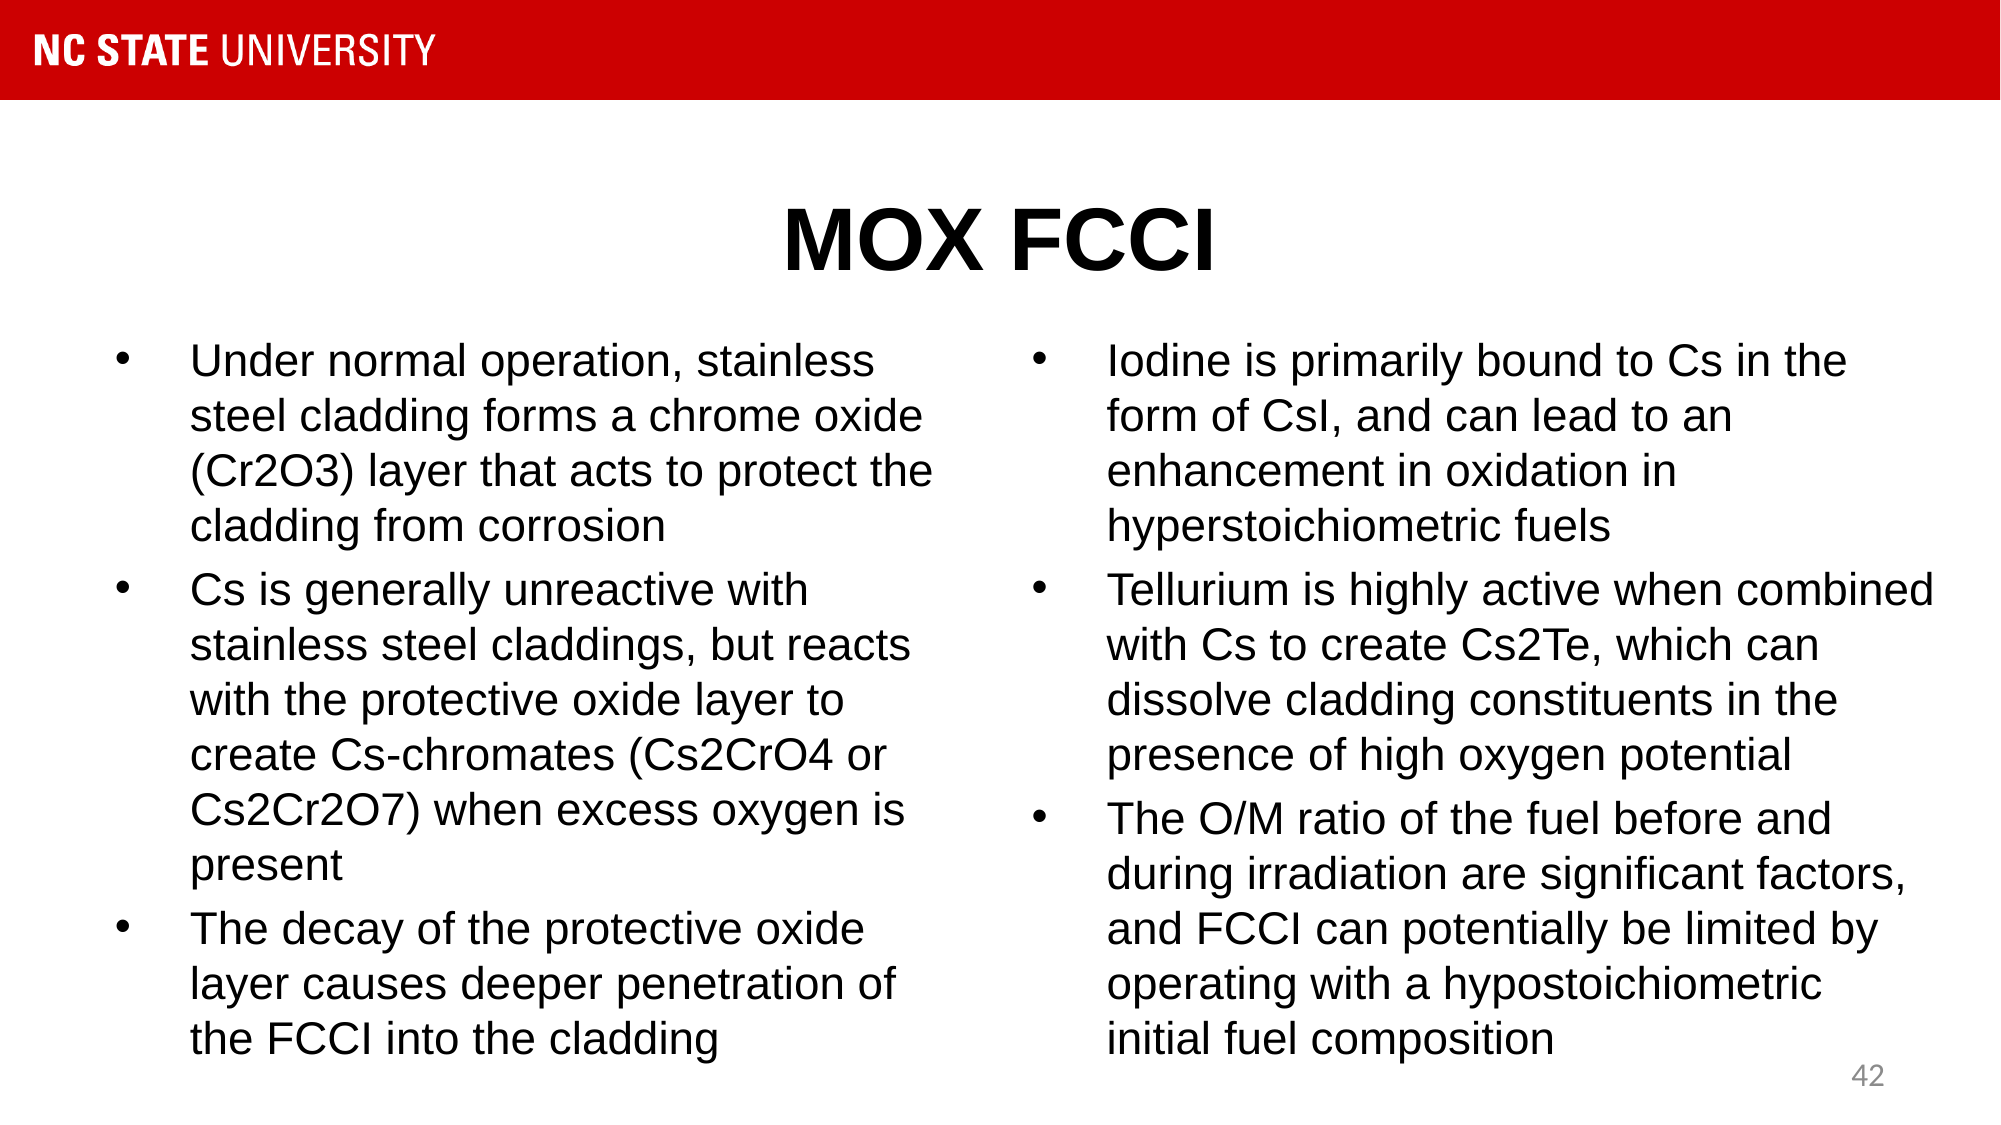

# MOX FCCI
Under normal operation, stainless steel cladding forms a chrome oxide (Cr2O3) layer that acts to protect the cladding from corrosion
Cs is generally unreactive with stainless steel claddings, but reacts with the protective oxide layer to create Cs-chromates (Cs2CrO4 or Cs2Cr2O7) when excess oxygen is present
The decay of the protective oxide layer causes deeper penetration of the FCCI into the cladding

Iodine is primarily bound to Cs in the form of CsI, and can lead to an enhancement in oxidation in hyperstoichiometric fuels
Tellurium is highly active when combined with Cs to create Cs2Te, which can dissolve cladding constituents in the presence of high oxygen potential
The O/M ratio of the fuel before and during irradiation are significant factors, and FCCI can potentially be limited by operating with a hypostoichiometric initial fuel composition

42